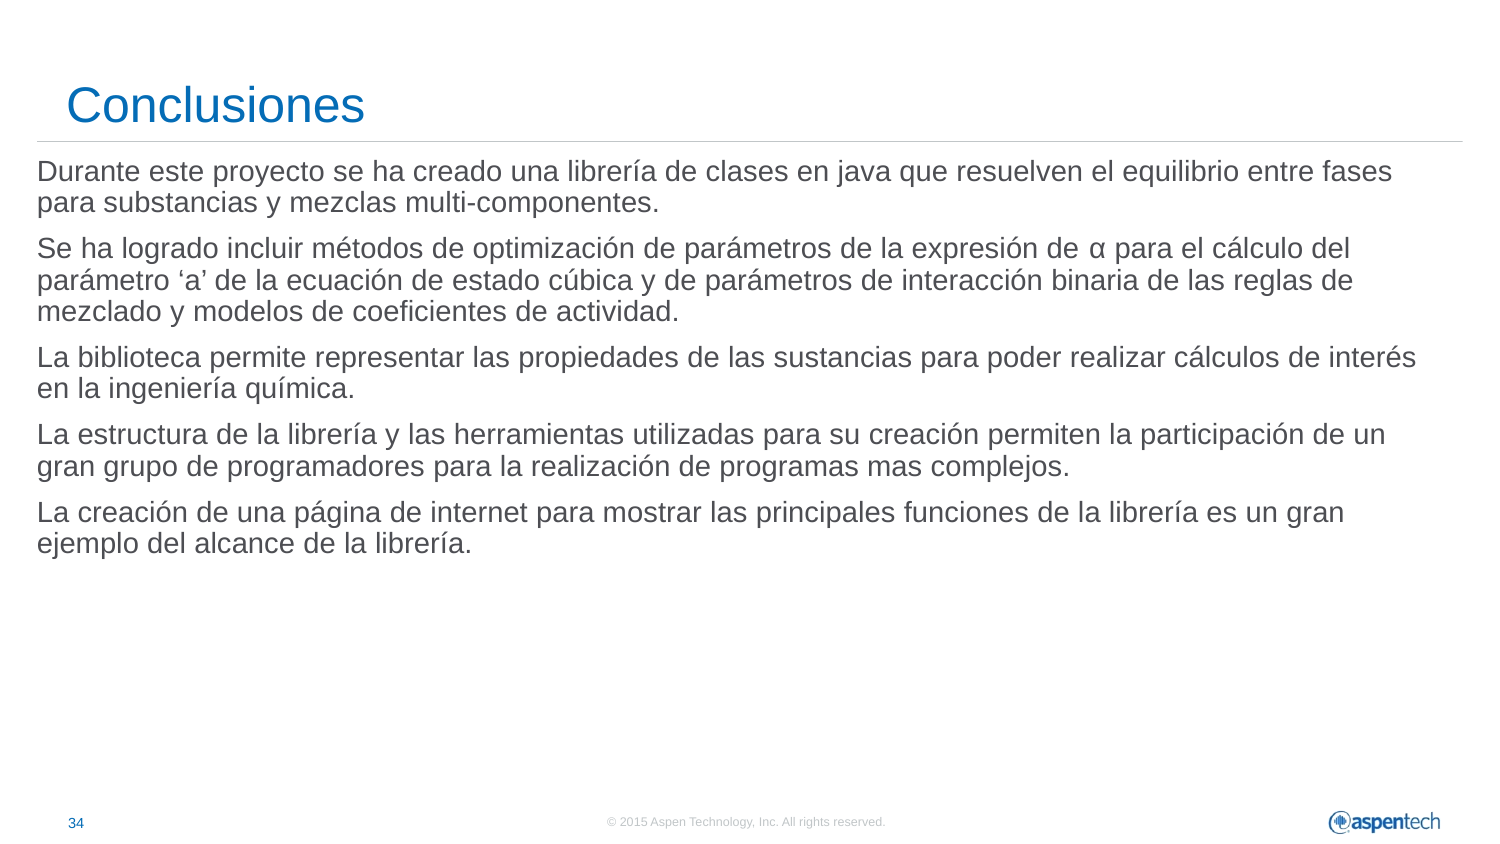

# Conclusiones
Durante este proyecto se ha creado una librería de clases en java que resuelven el equilibrio entre fases para substancias y mezclas multi-componentes.
Se ha logrado incluir métodos de optimización de parámetros de la expresión de α para el cálculo del parámetro ‘a’ de la ecuación de estado cúbica y de parámetros de interacción binaria de las reglas de mezclado y modelos de coeficientes de actividad.
La biblioteca permite representar las propiedades de las sustancias para poder realizar cálculos de interés en la ingeniería química.
La estructura de la librería y las herramientas utilizadas para su creación permiten la participación de un gran grupo de programadores para la realización de programas mas complejos.
La creación de una página de internet para mostrar las principales funciones de la librería es un gran ejemplo del alcance de la librería.